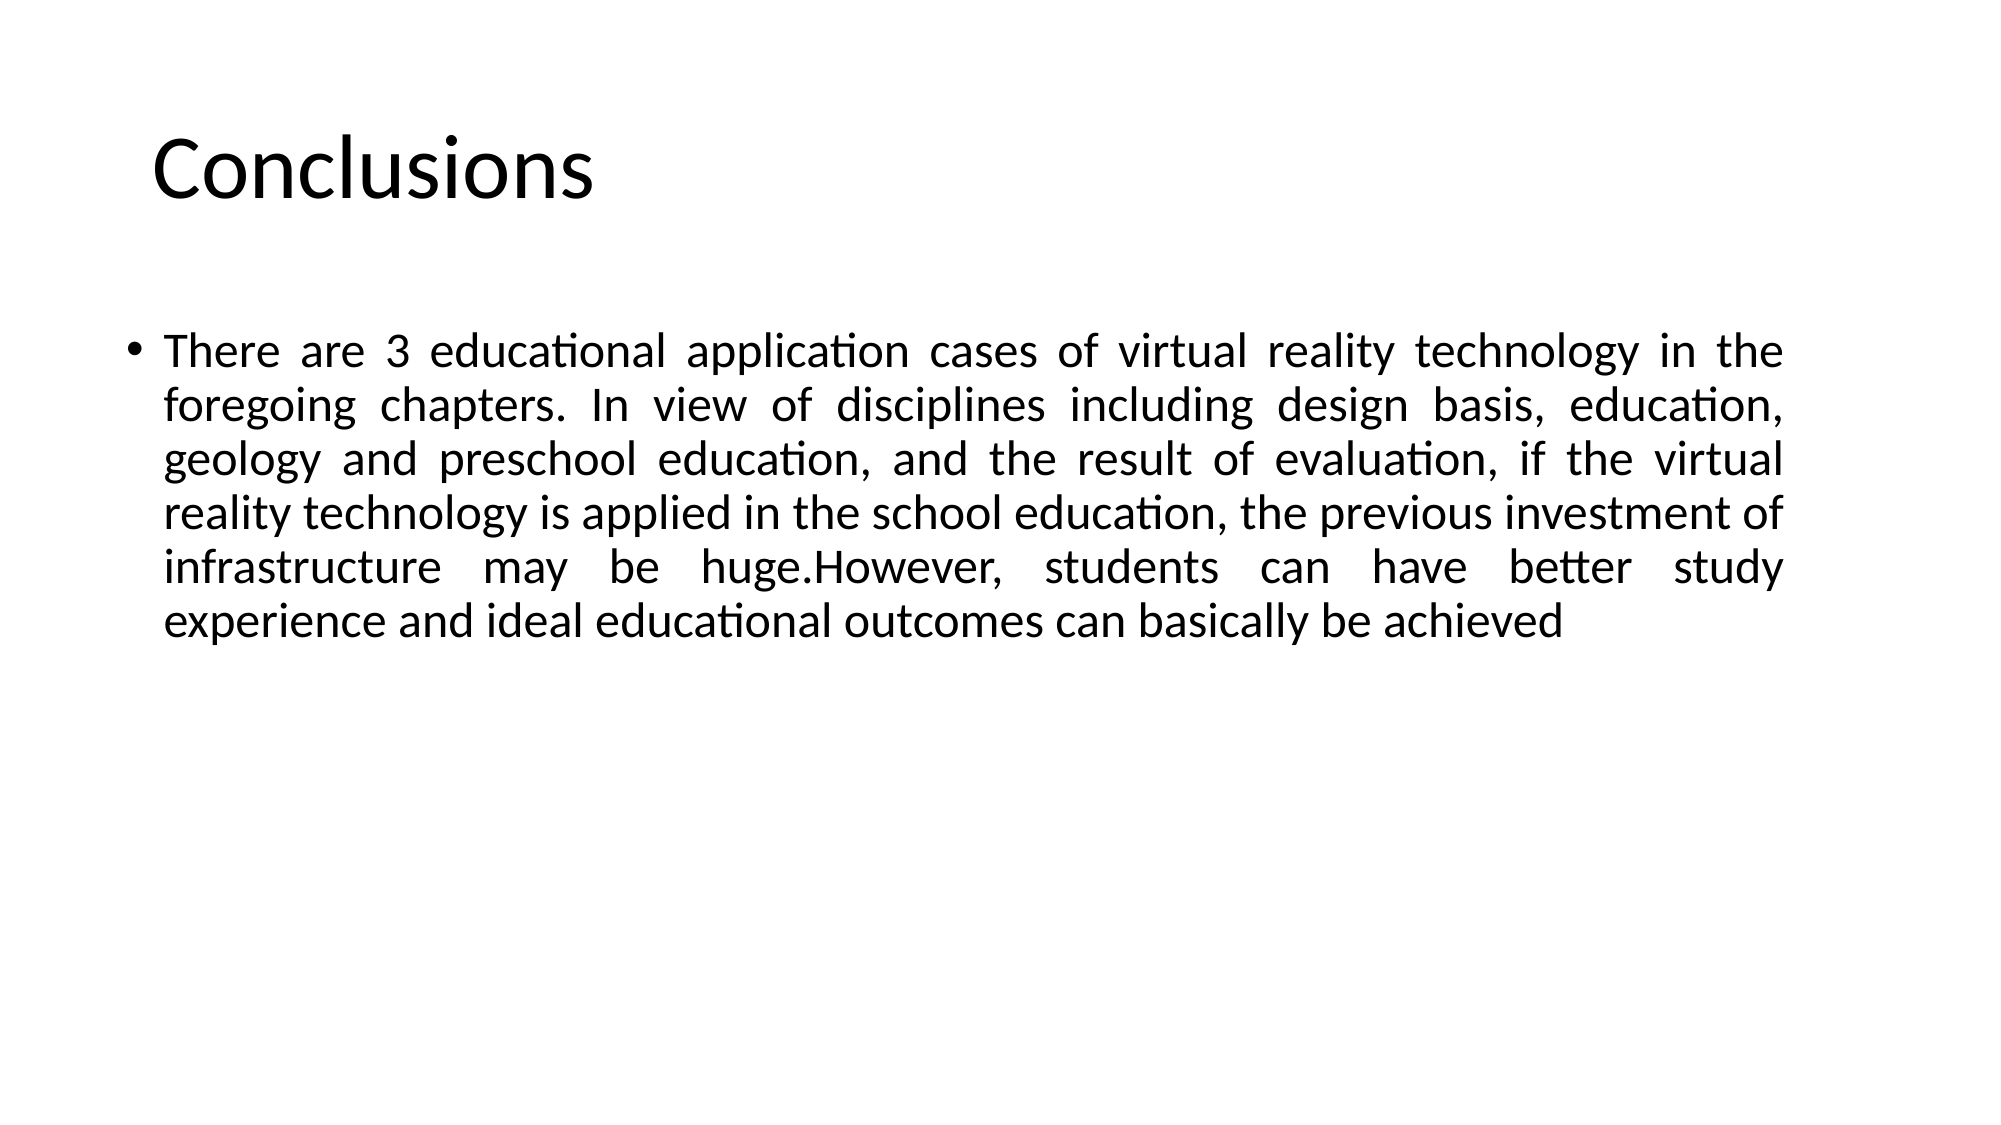

# Conclusions
There are 3 educational application cases of virtual reality technology in the foregoing chapters. In view of disciplines including design basis, education, geology and preschool education, and the result of evaluation, if the virtual reality technology is applied in the school education, the previous investment of infrastructure may be huge.However, students can have better study experience and ideal educational outcomes can basically be achieved